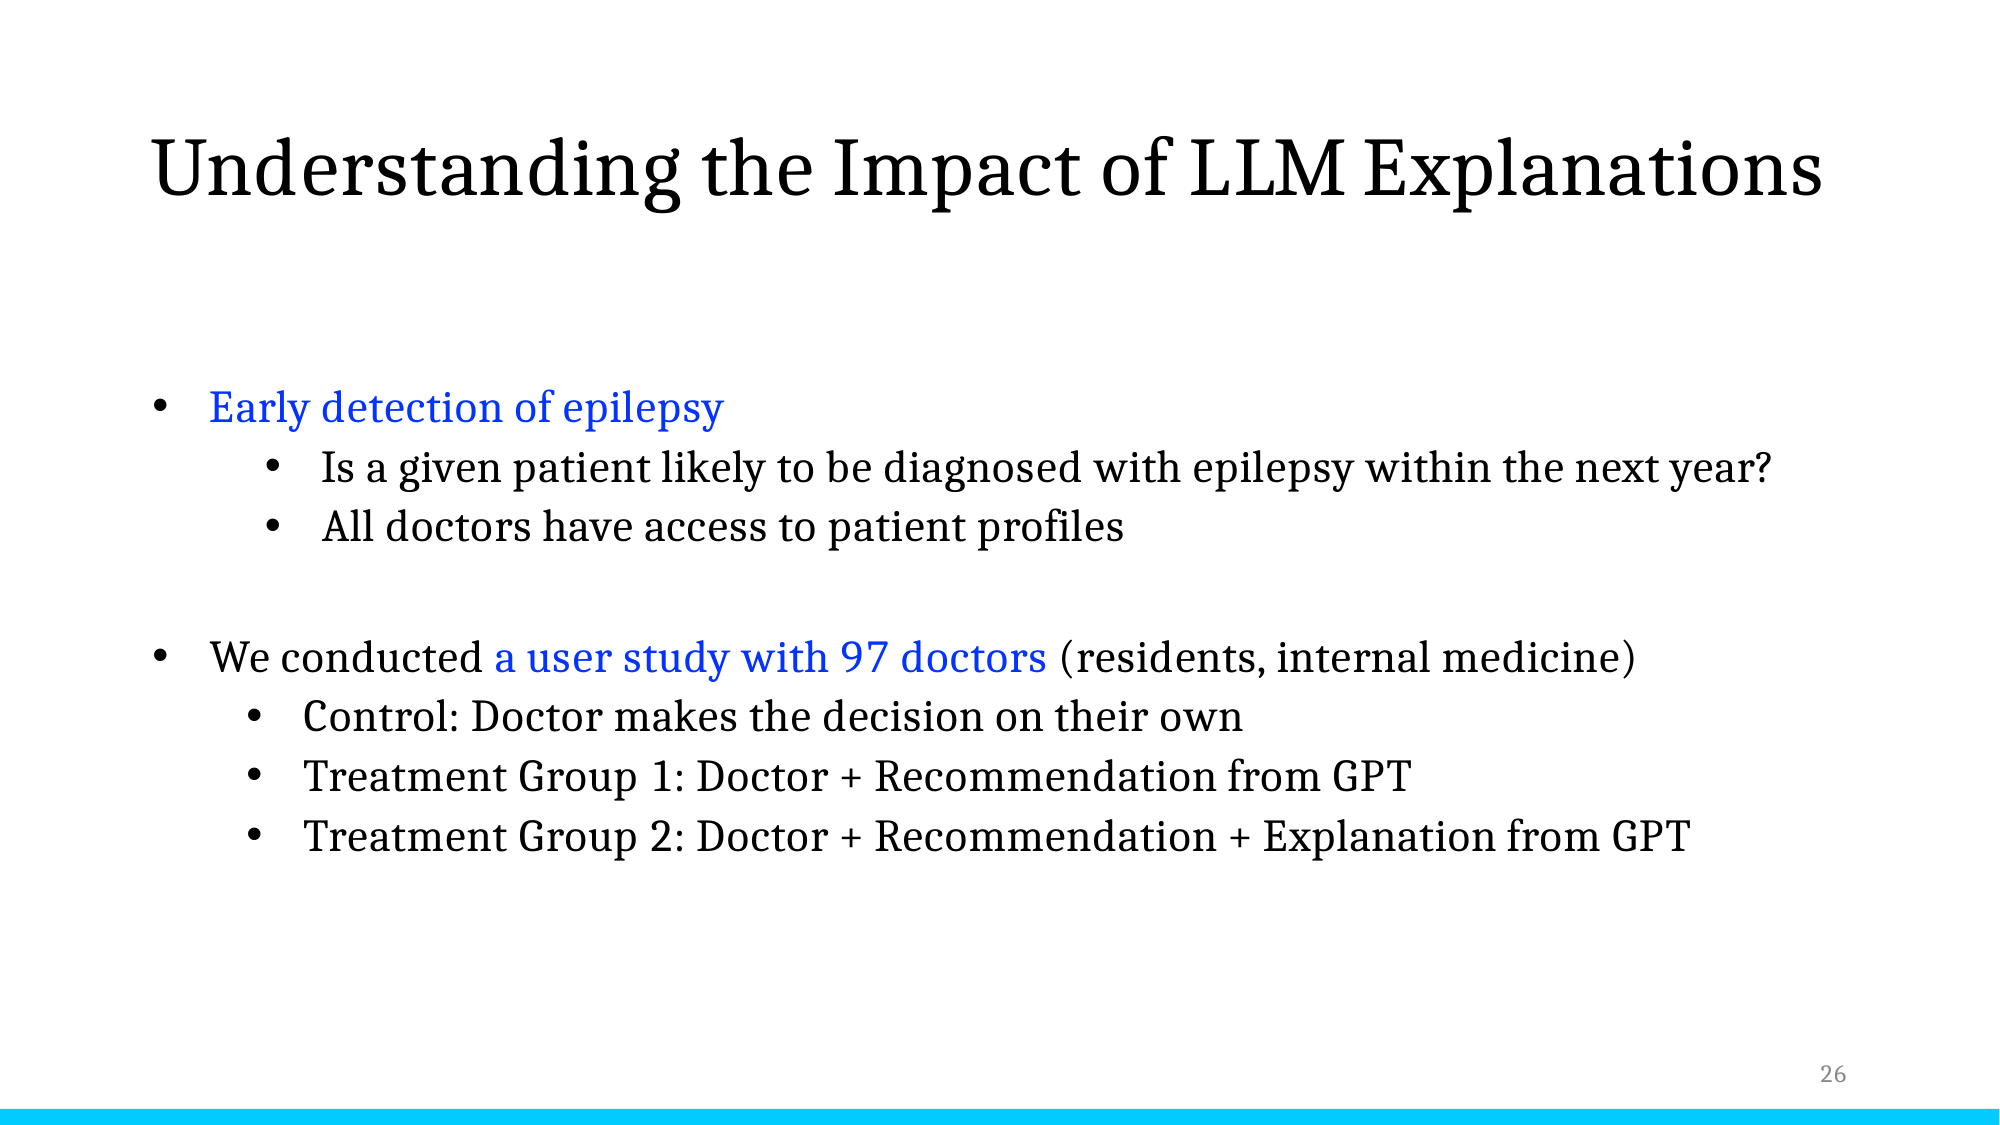

# Understanding the Impact of LLM Explanations

Early detection of epilepsy
Is a given patient likely to be diagnosed with epilepsy within the next year?
All doctors have access to patient profiles

We conducted a user study with 97 doctors (residents, internal medicine)
Control: Doctor makes the decision on their own
Treatment Group 1: Doctor + Recommendation from GPT
Treatment Group 2: Doctor + Recommendation + Explanation from GPT

26